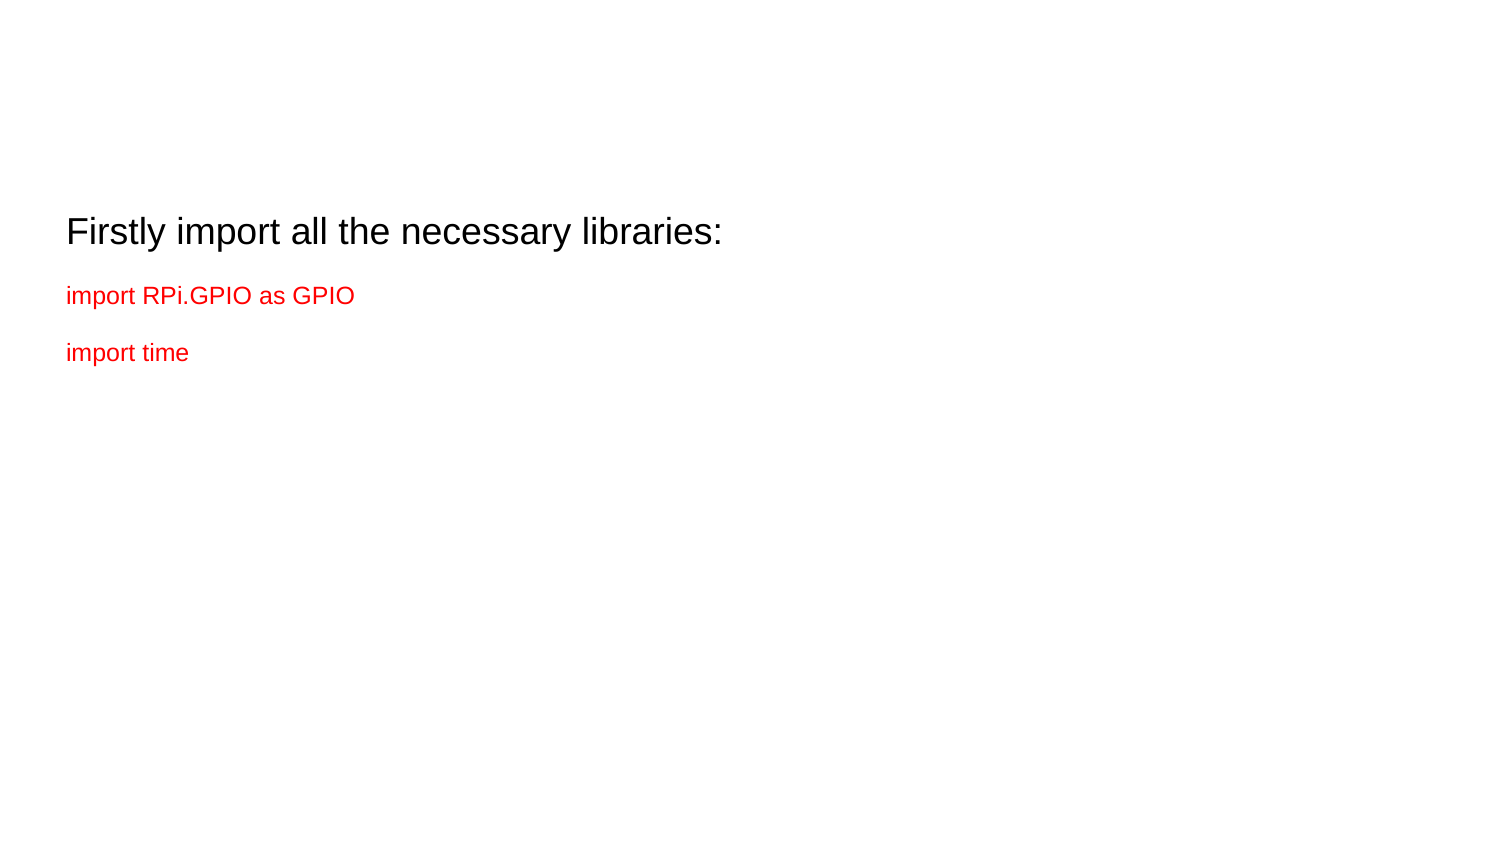

#
Firstly import all the necessary libraries:
import RPi.GPIO as GPIO
import time